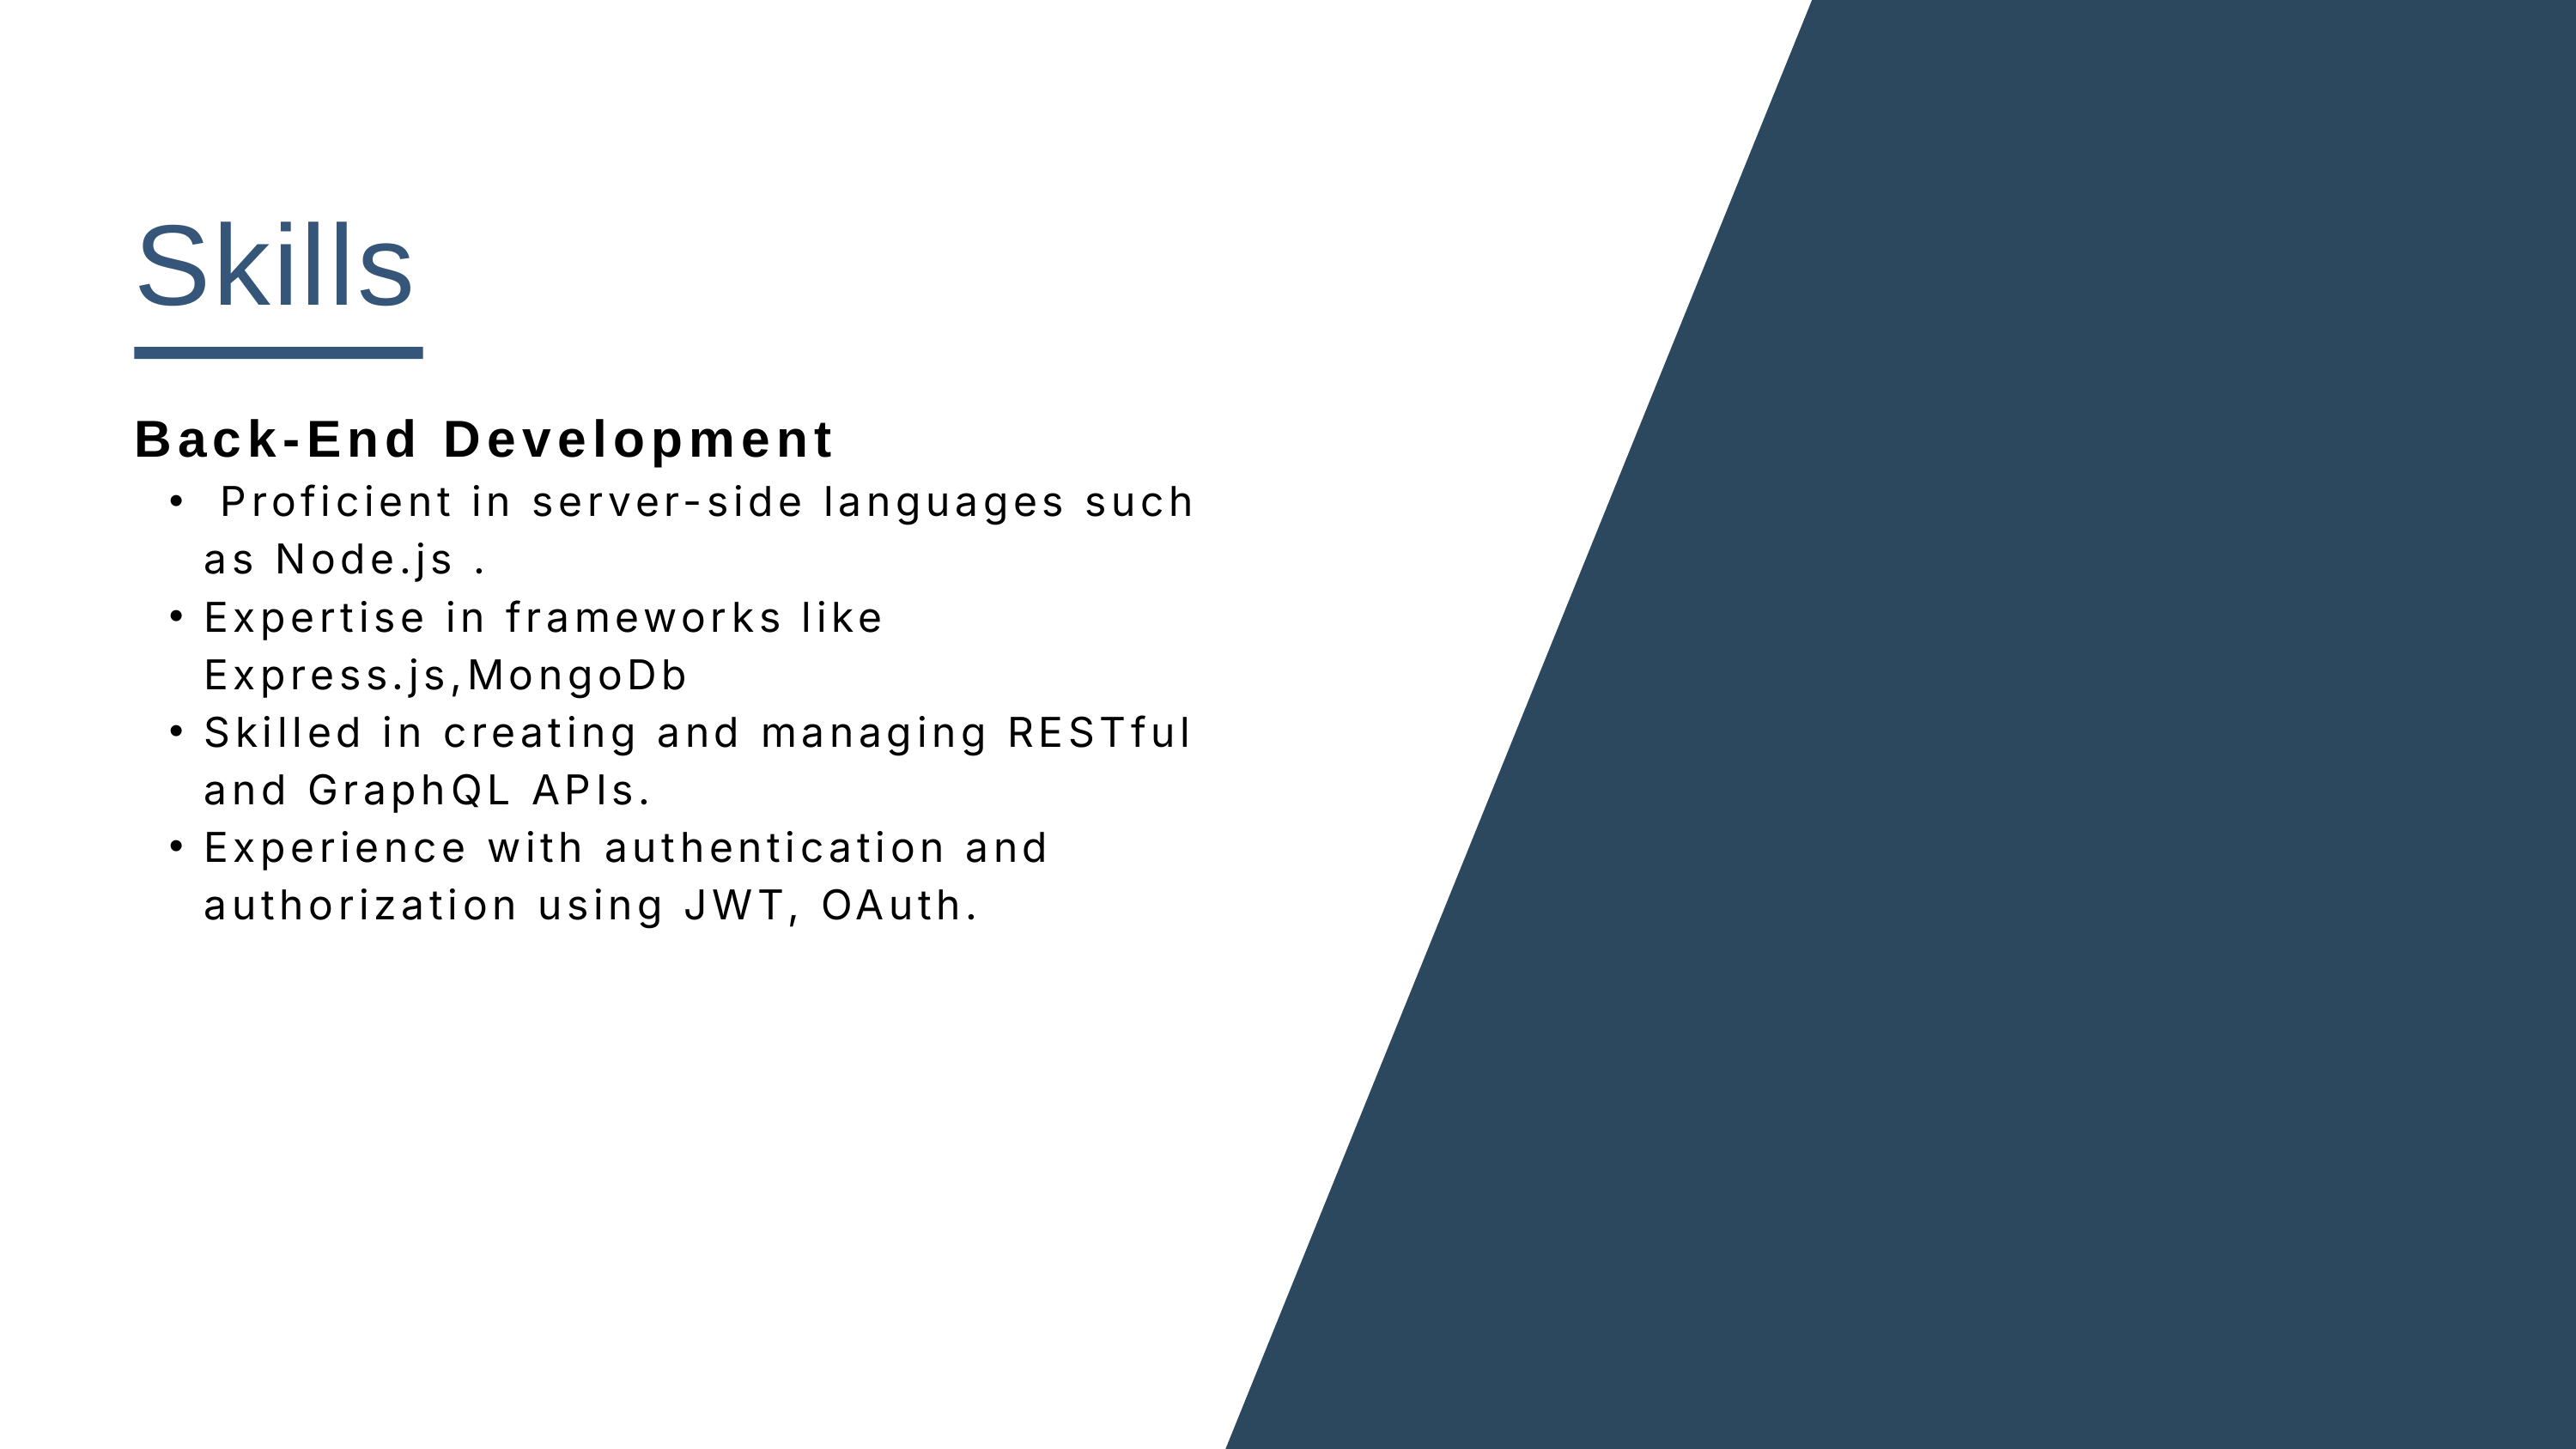

Skills

Back-End Development
 Proficient in server-side languages such as Node.js .
Expertise in frameworks like Express.js,MongoDb
Skilled in creating and managing RESTful and GraphQL APIs.
Experience with authentication and authorization using JWT, OAuth.